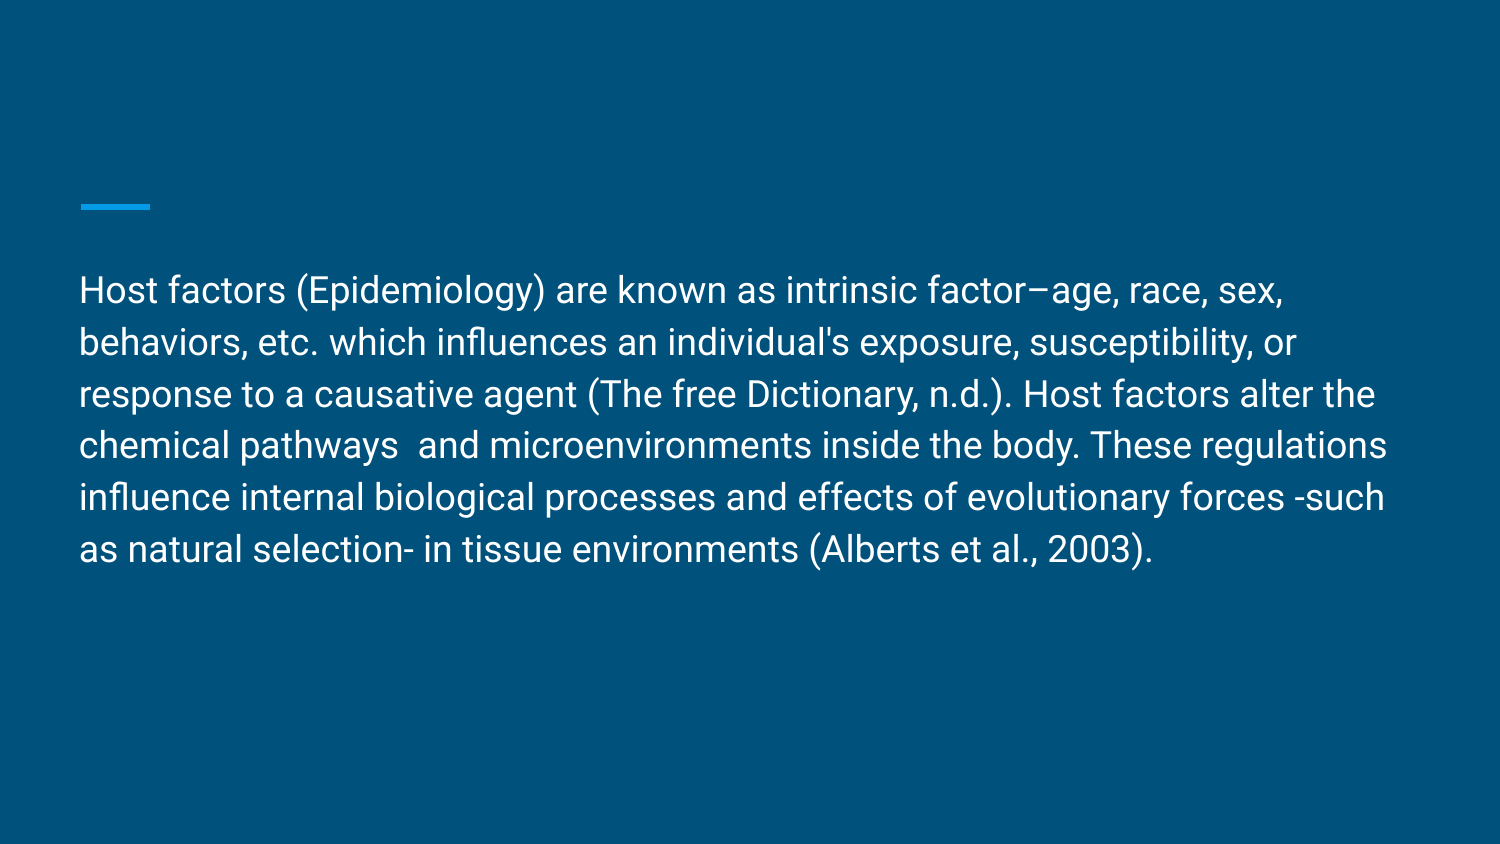

#
Host factors (Epidemiology) are known as intrinsic factor–age, race, sex, behaviors, etc. which influences an individual's exposure, susceptibility, or response to a causative agent (The free Dictionary, n.d.). Host factors alter the chemical pathways  and microenvironments inside the body. These regulations influence internal biological processes and effects of evolutionary forces -such as natural selection- in tissue environments (Alberts et al., 2003).